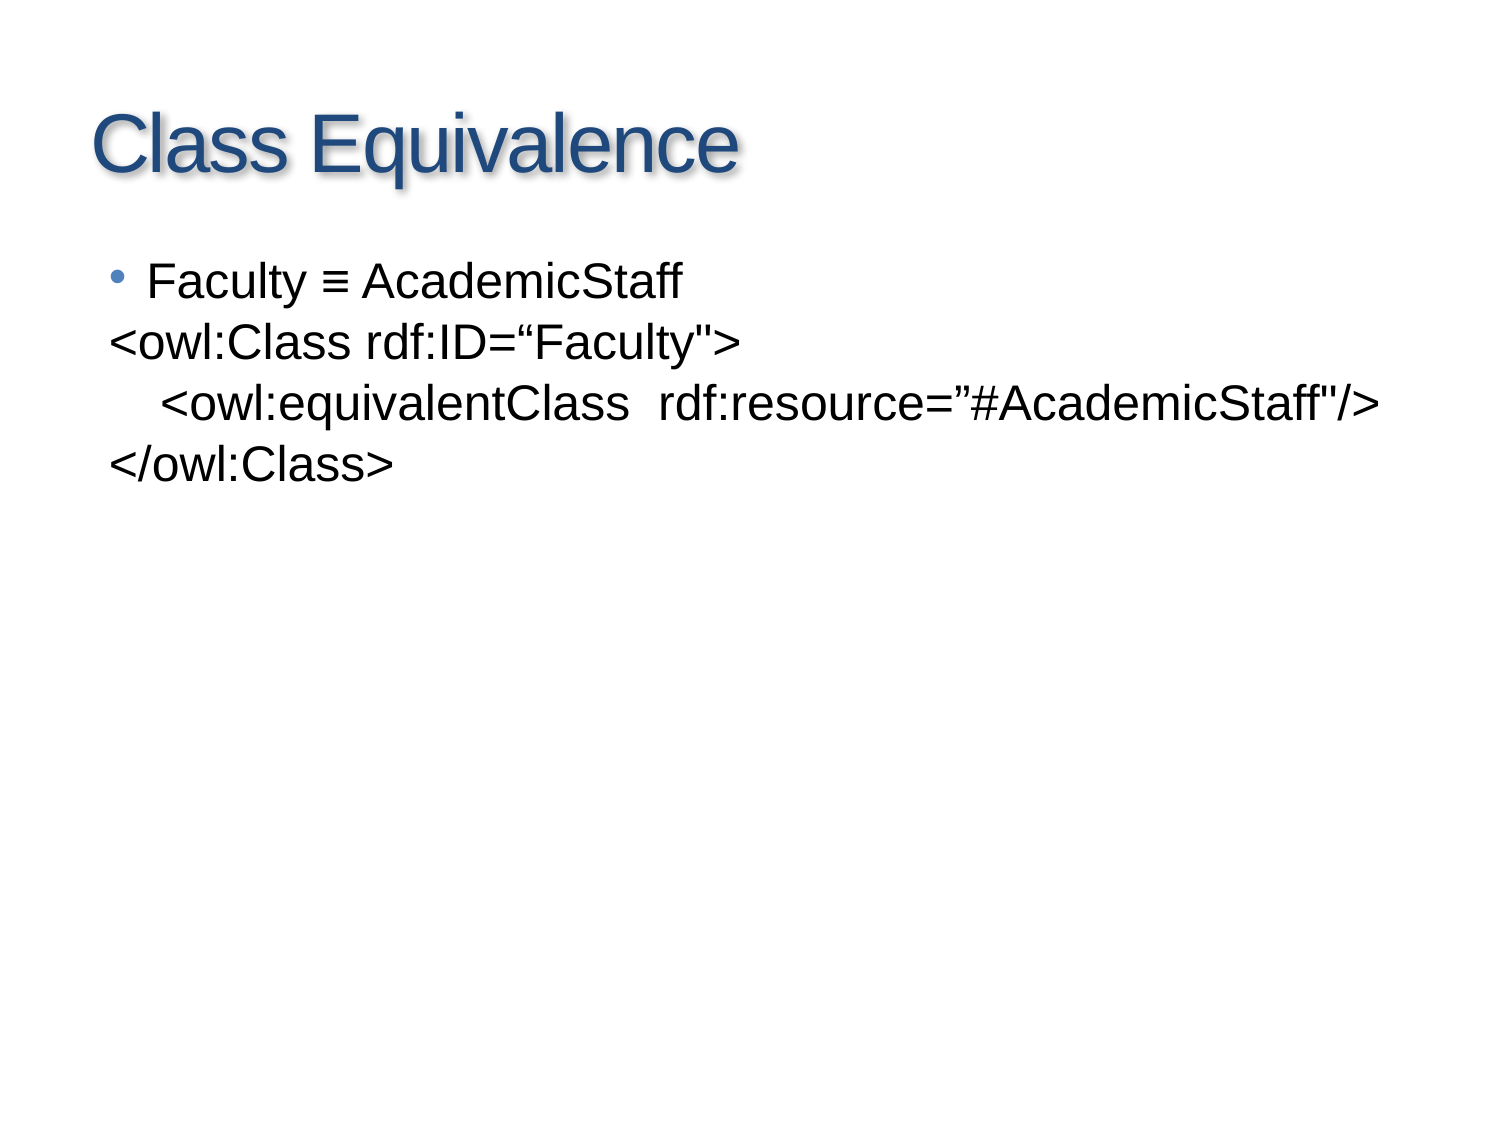

# Class Equivalence
Faculty ≡ AcademicStaff
<owl:Class rdf:ID=“Faculty">
	 <owl:equivalentClass  rdf:resource=”#AcademicStaff"/>
</owl:Class>